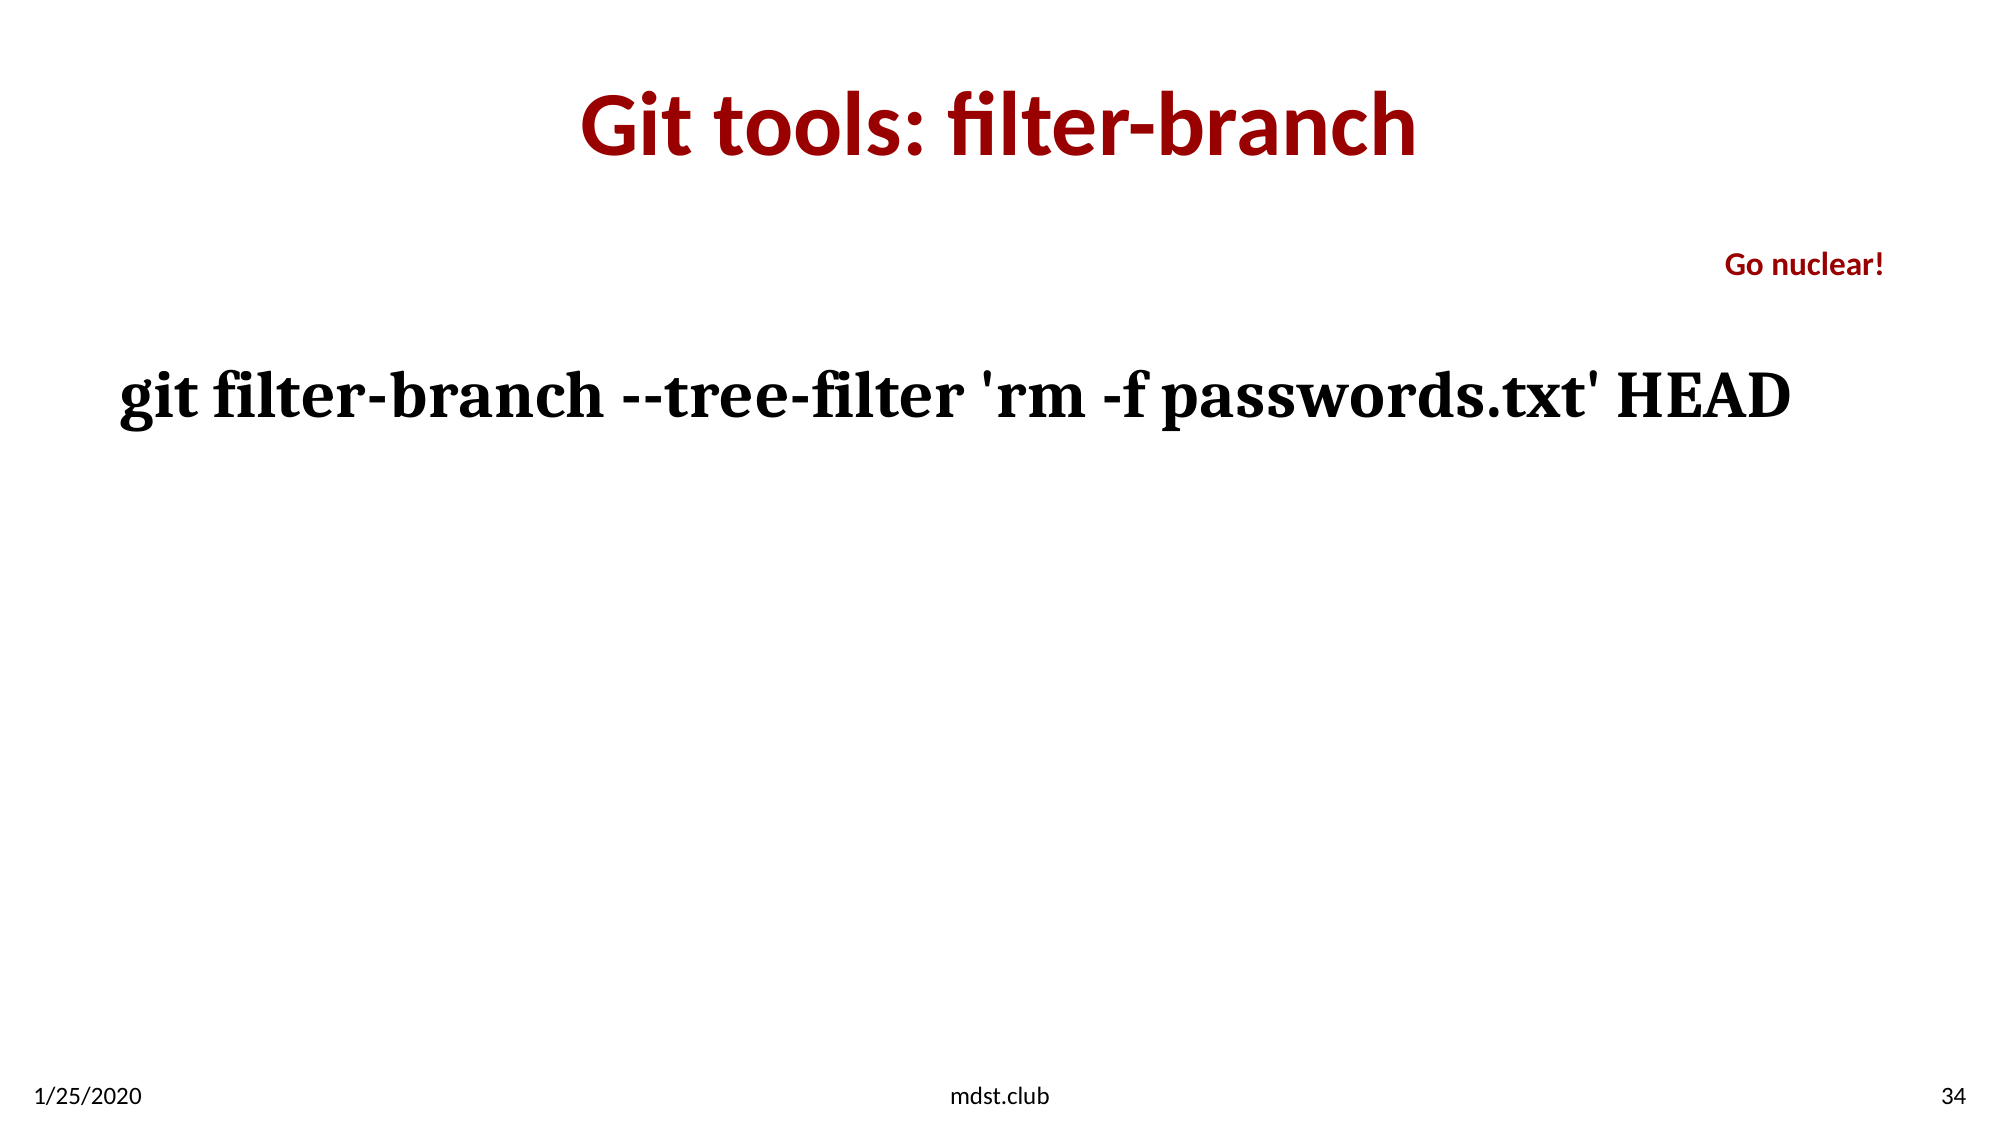

# Git tools: filter-branch
Go nuclear!
git filter-branch --tree-filter 'rm -f passwords.txt' HEAD

1/25/2020
mdst.club
34